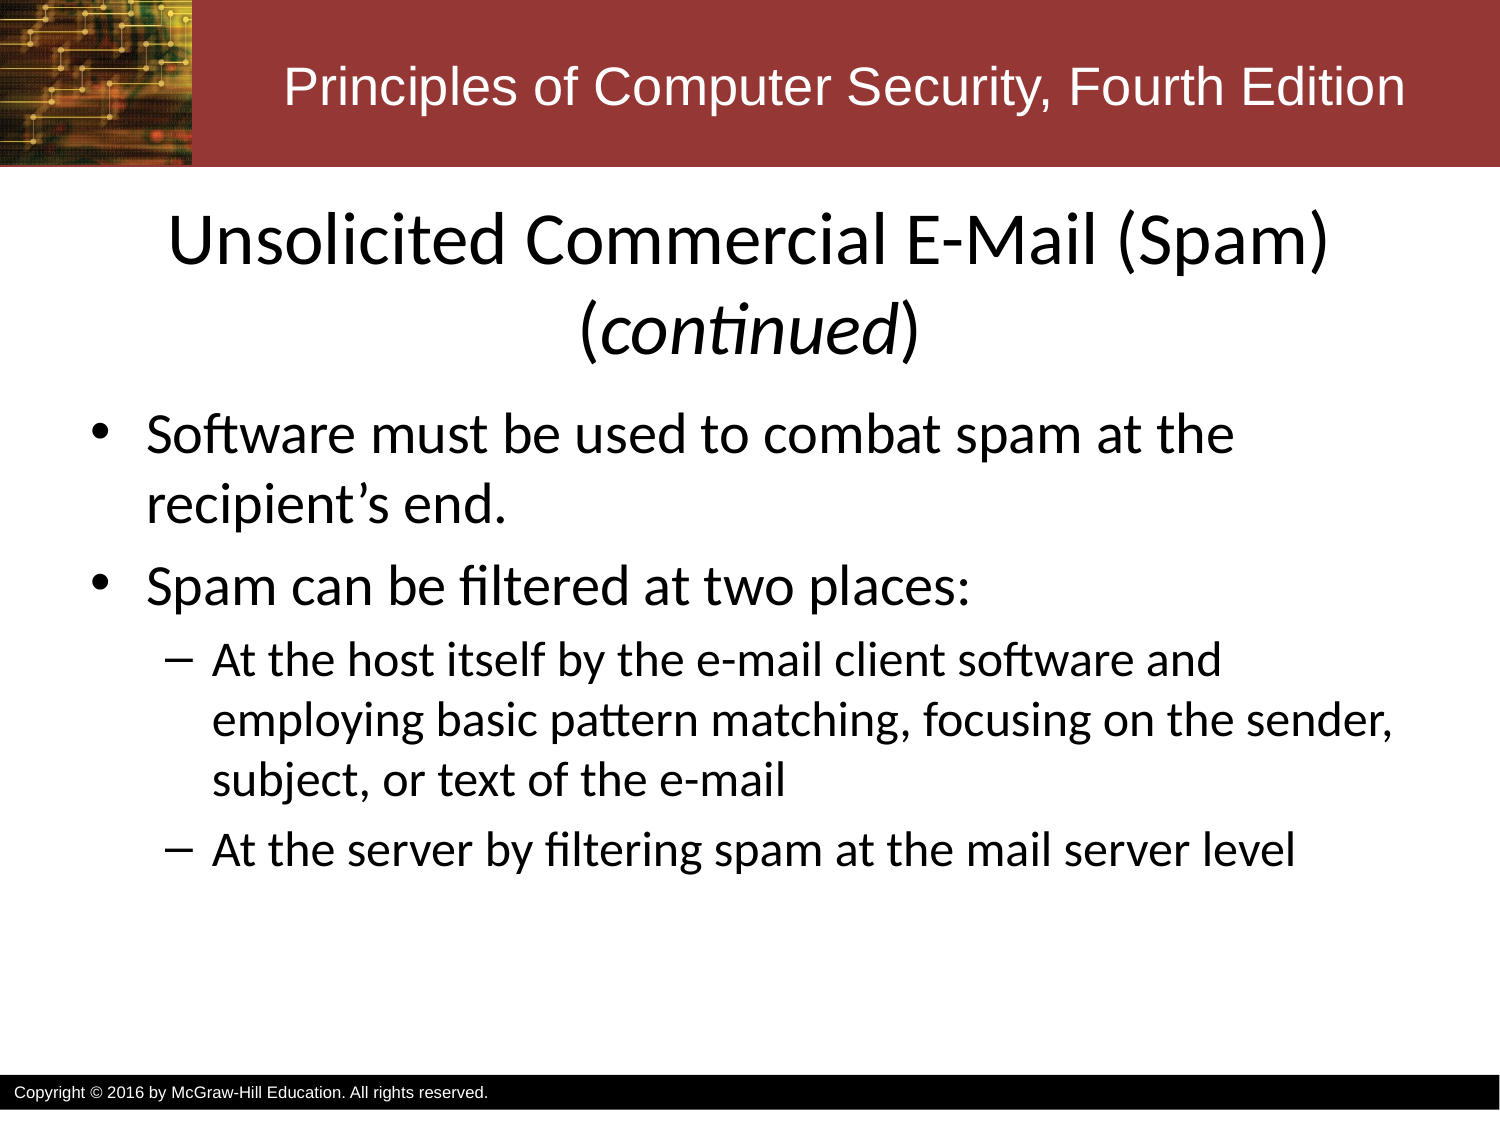

# Unsolicited Commercial E-Mail (Spam) (continued)
Software must be used to combat spam at the recipient’s end.
Spam can be filtered at two places:
At the host itself by the e-mail client software and employing basic pattern matching, focusing on the sender, subject, or text of the e-mail
At the server by filtering spam at the mail server level